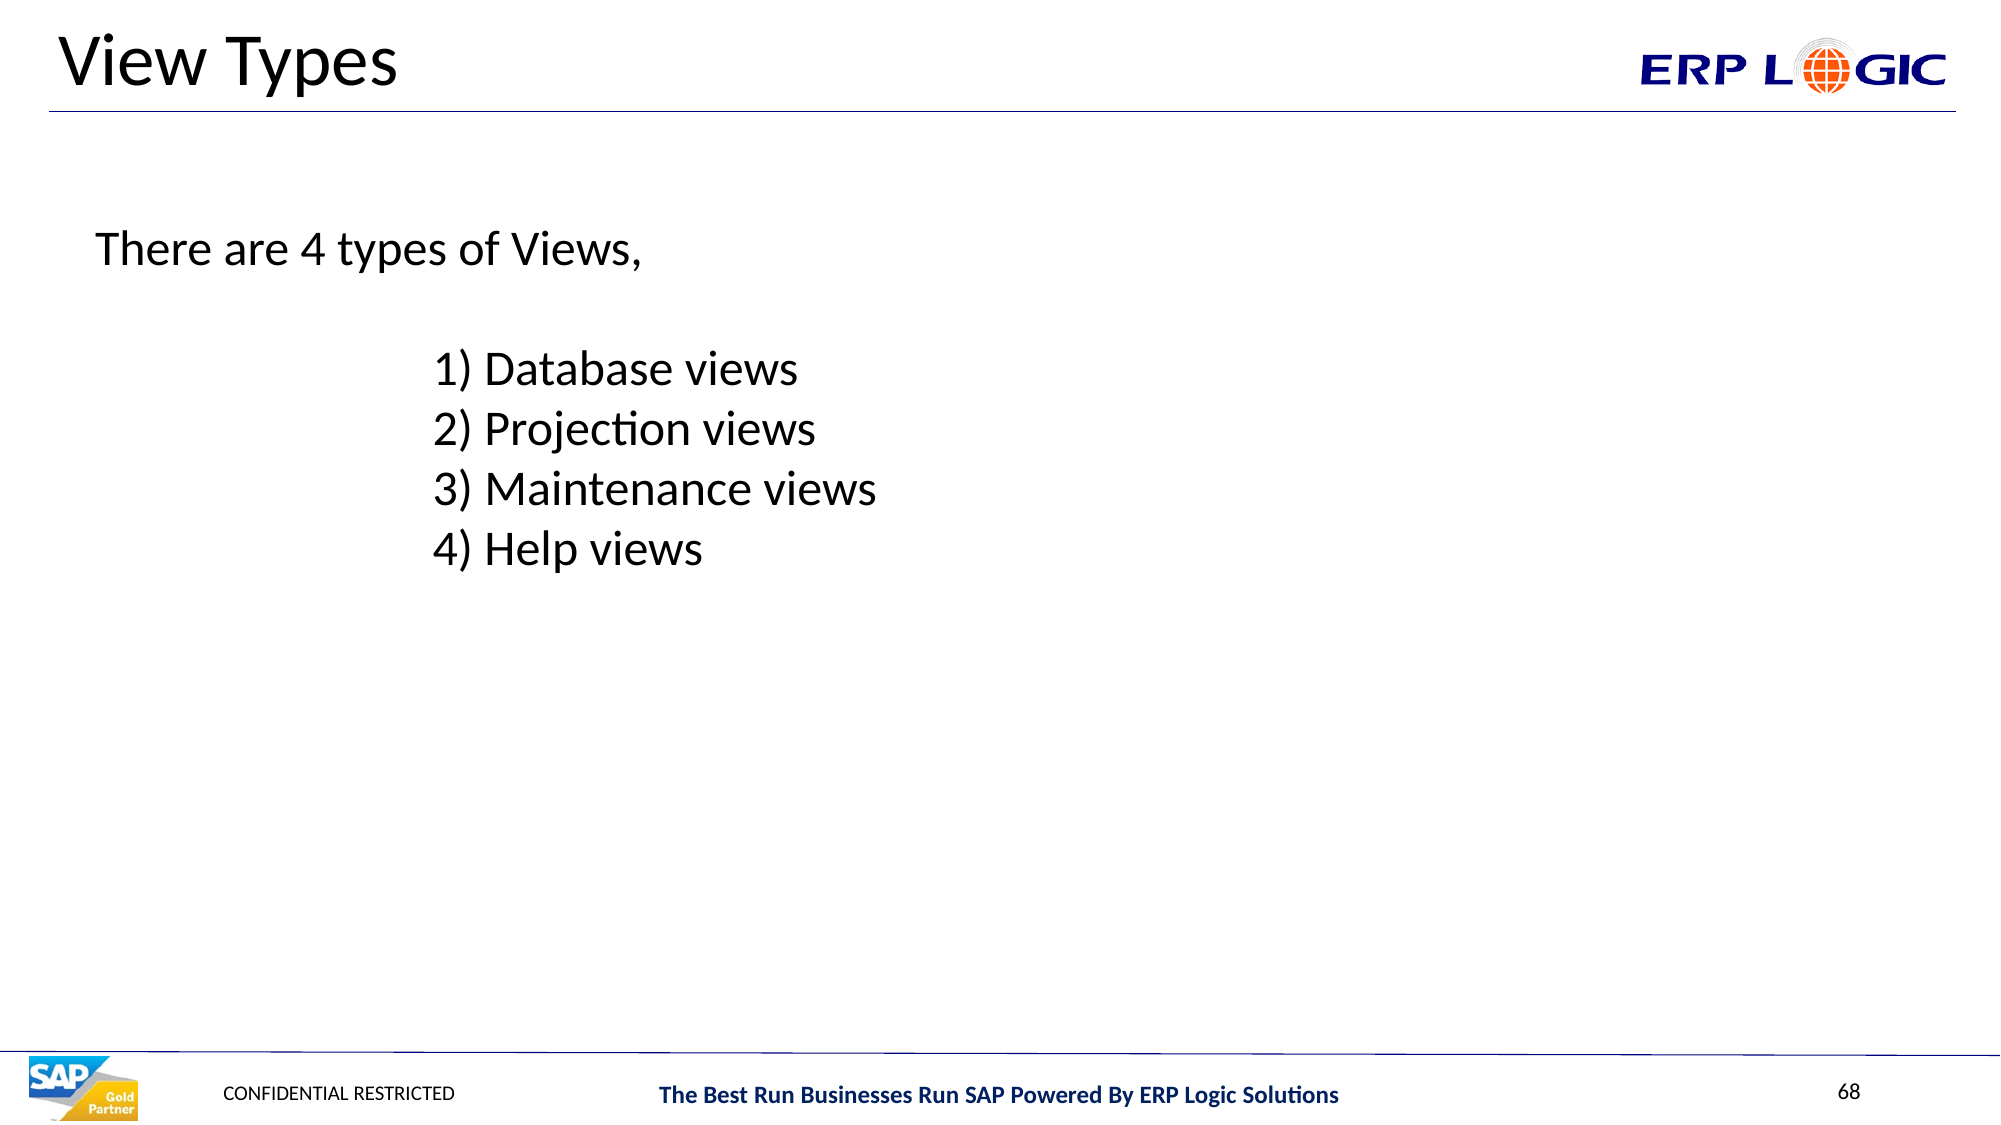

# View Types
There are 4 types of Views,

                              1) Database views
                              2) Projection views
                              3) Maintenance views
                              4) Help views